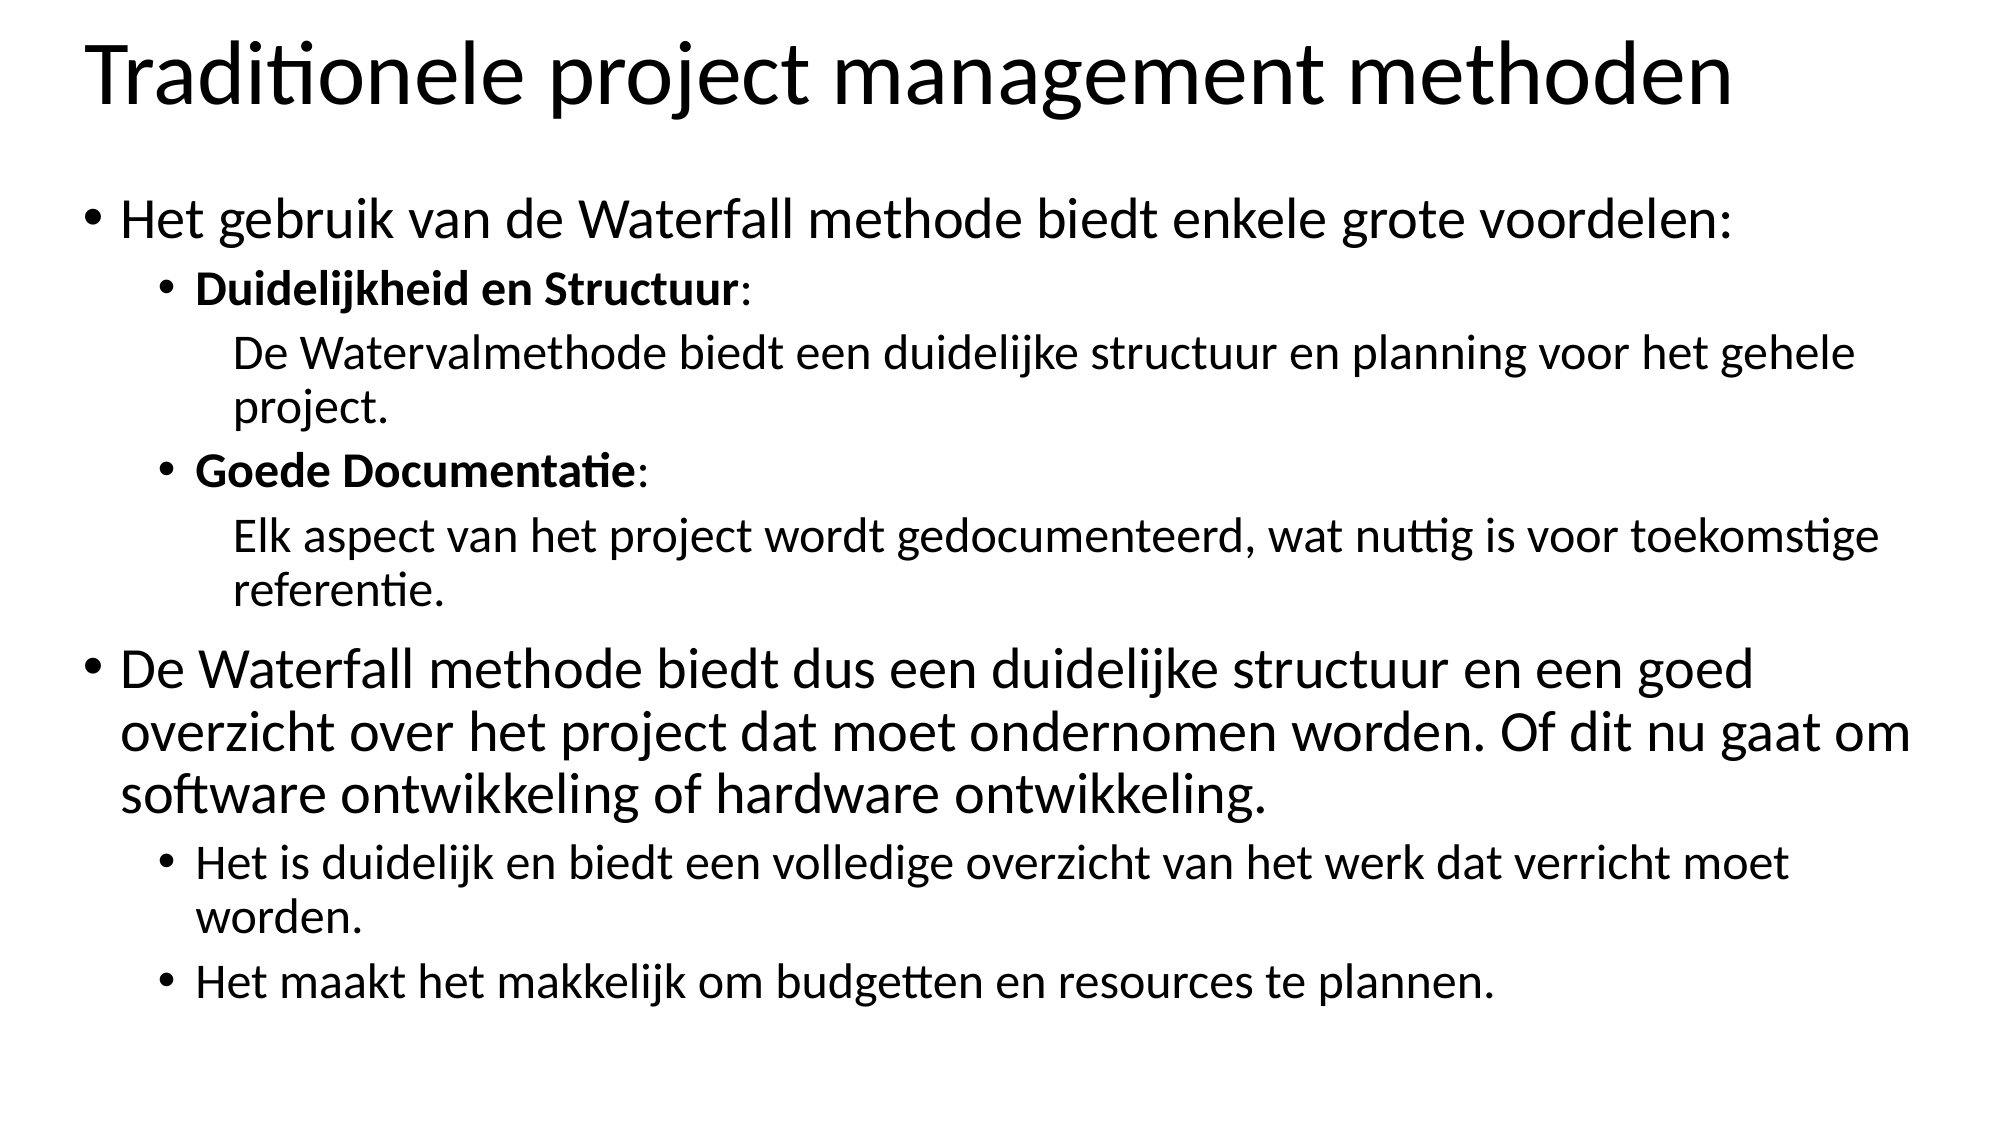

# Traditionele project management methoden
Het gebruik van de Waterfall methode biedt enkele grote voordelen:
Duidelijkheid en Structuur:
De Watervalmethode biedt een duidelijke structuur en planning voor het gehele project.
Goede Documentatie:
Elk aspect van het project wordt gedocumenteerd, wat nuttig is voor toekomstige referentie.
De Waterfall methode biedt dus een duidelijke structuur en een goed overzicht over het project dat moet ondernomen worden. Of dit nu gaat om software ontwikkeling of hardware ontwikkeling.
Het is duidelijk en biedt een volledige overzicht van het werk dat verricht moet worden.
Het maakt het makkelijk om budgetten en resources te plannen.